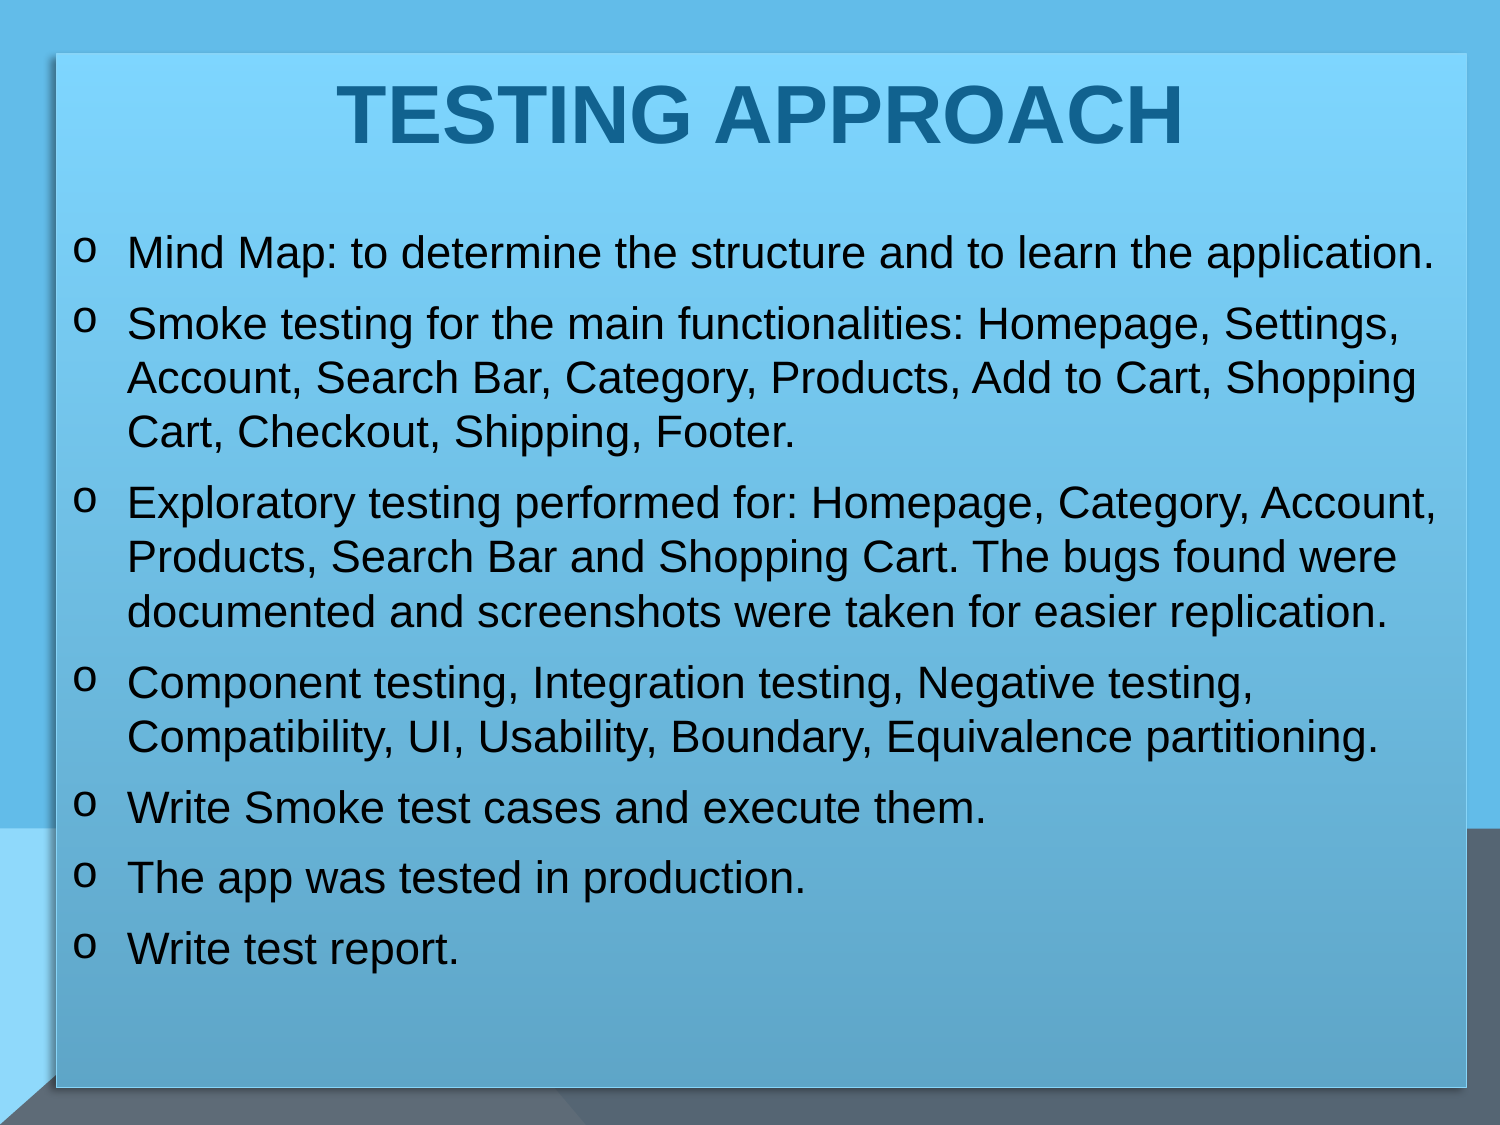

TESTING APPROACH

Mind Map: to determine the structure and to learn the application.
Smoke testing for the main functionalities: Homepage, Settings, Account, Search Bar, Category, Products, Add to Cart, Shopping Cart, Checkout, Shipping, Footer.
Exploratory testing performed for: Homepage, Category, Account, Products, Search Bar and Shopping Cart. The bugs found were documented and screenshots were taken for easier replication.
Component testing, Integration testing, Negative testing, Compatibility, UI, Usability, Boundary, Equivalence partitioning.
Write Smoke test cases and execute them.
The app was tested in production.
Write test report.